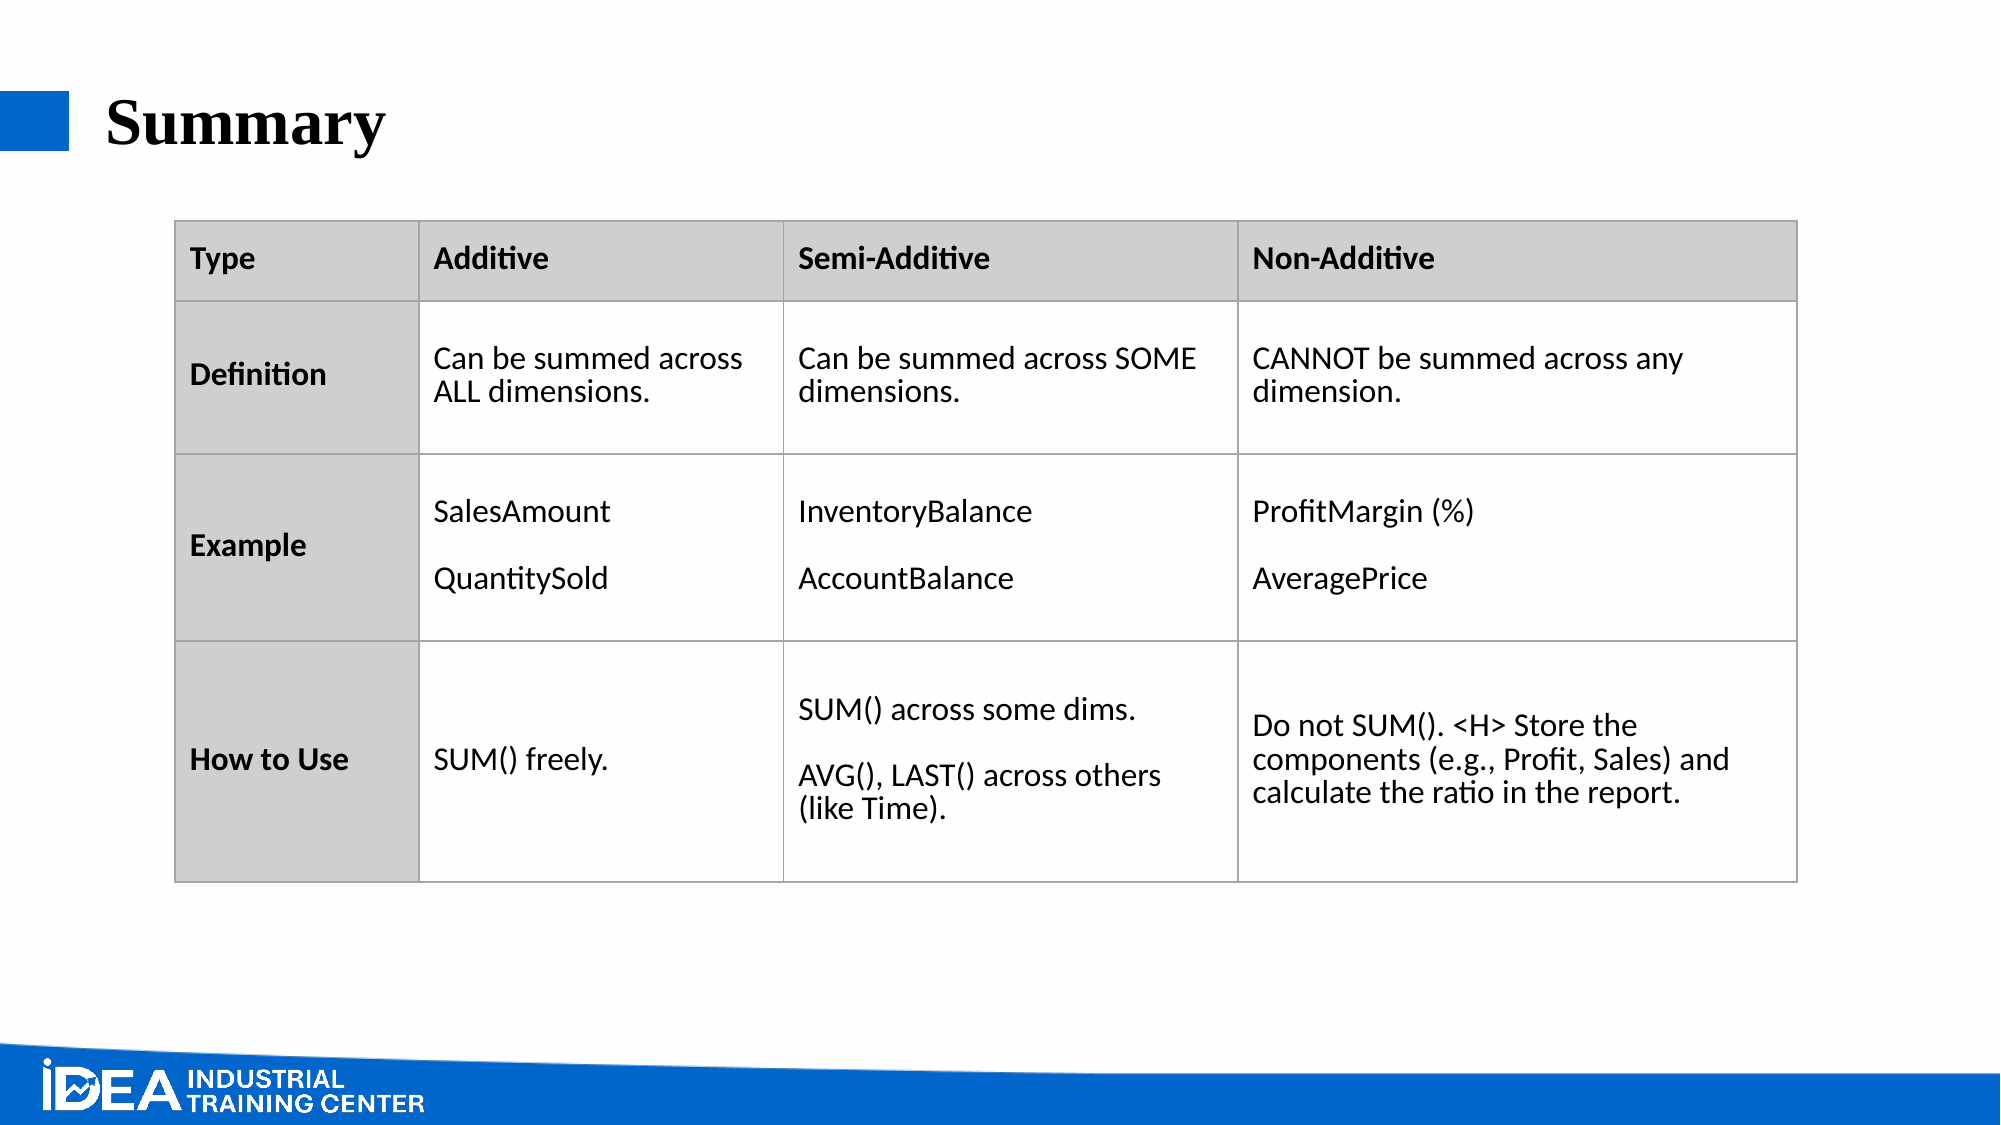

# Summary
| Type | Additive | Semi-Additive | Non-Additive |
| --- | --- | --- | --- |
| Definition | Can be summed across ALL dimensions. | Can be summed across SOME dimensions. | CANNOT be summed across any dimension. |
| Example | SalesAmount QuantitySold | InventoryBalance AccountBalance | ProfitMargin (%) AveragePrice |
| How to Use | SUM() freely. | SUM() across some dims. AVG(), LAST() across others (like Time). | Do not SUM(). <H> Store the components (e.g., Profit, Sales) and calculate the ratio in the report. |